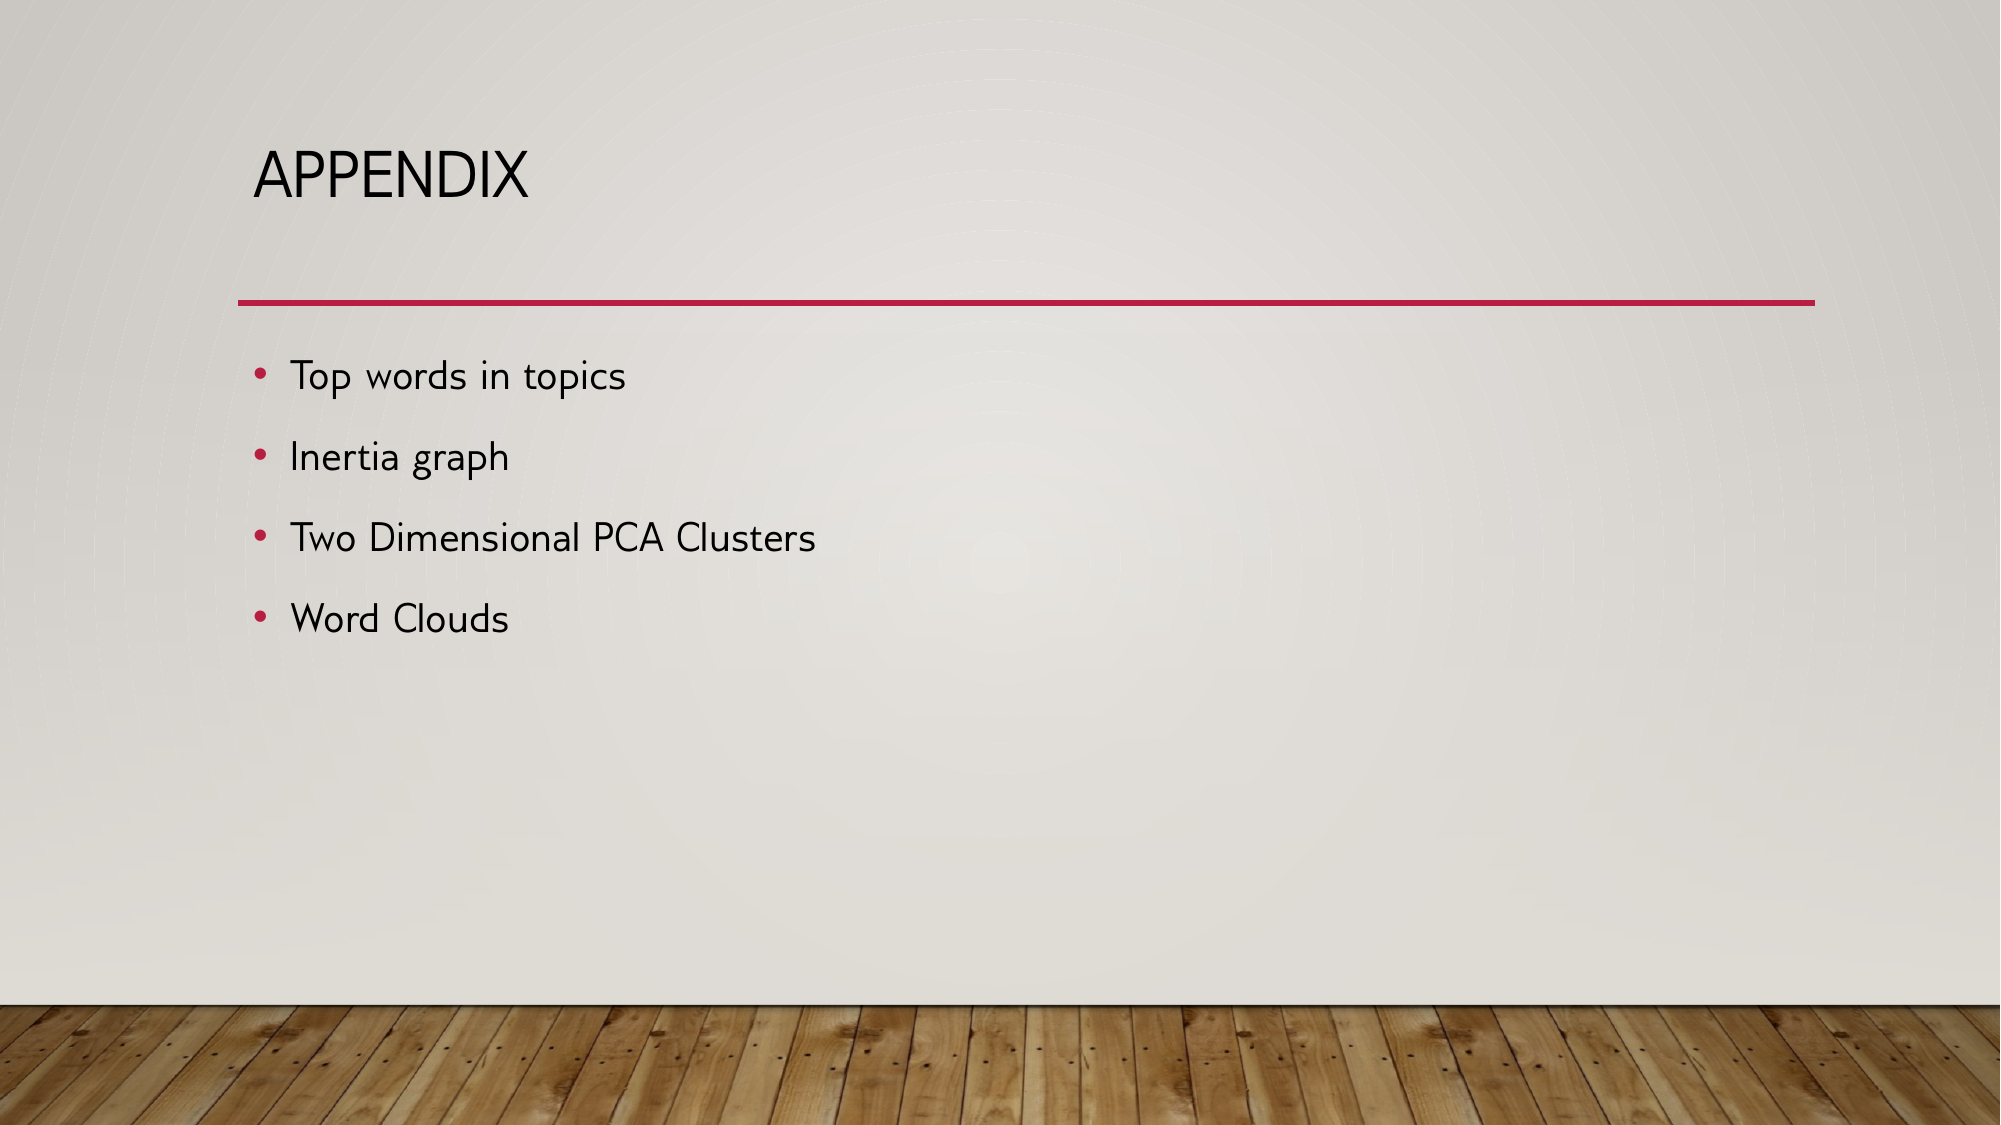

# Appendix
Top words in topics
Inertia graph
Two Dimensional PCA Clusters
Word Clouds